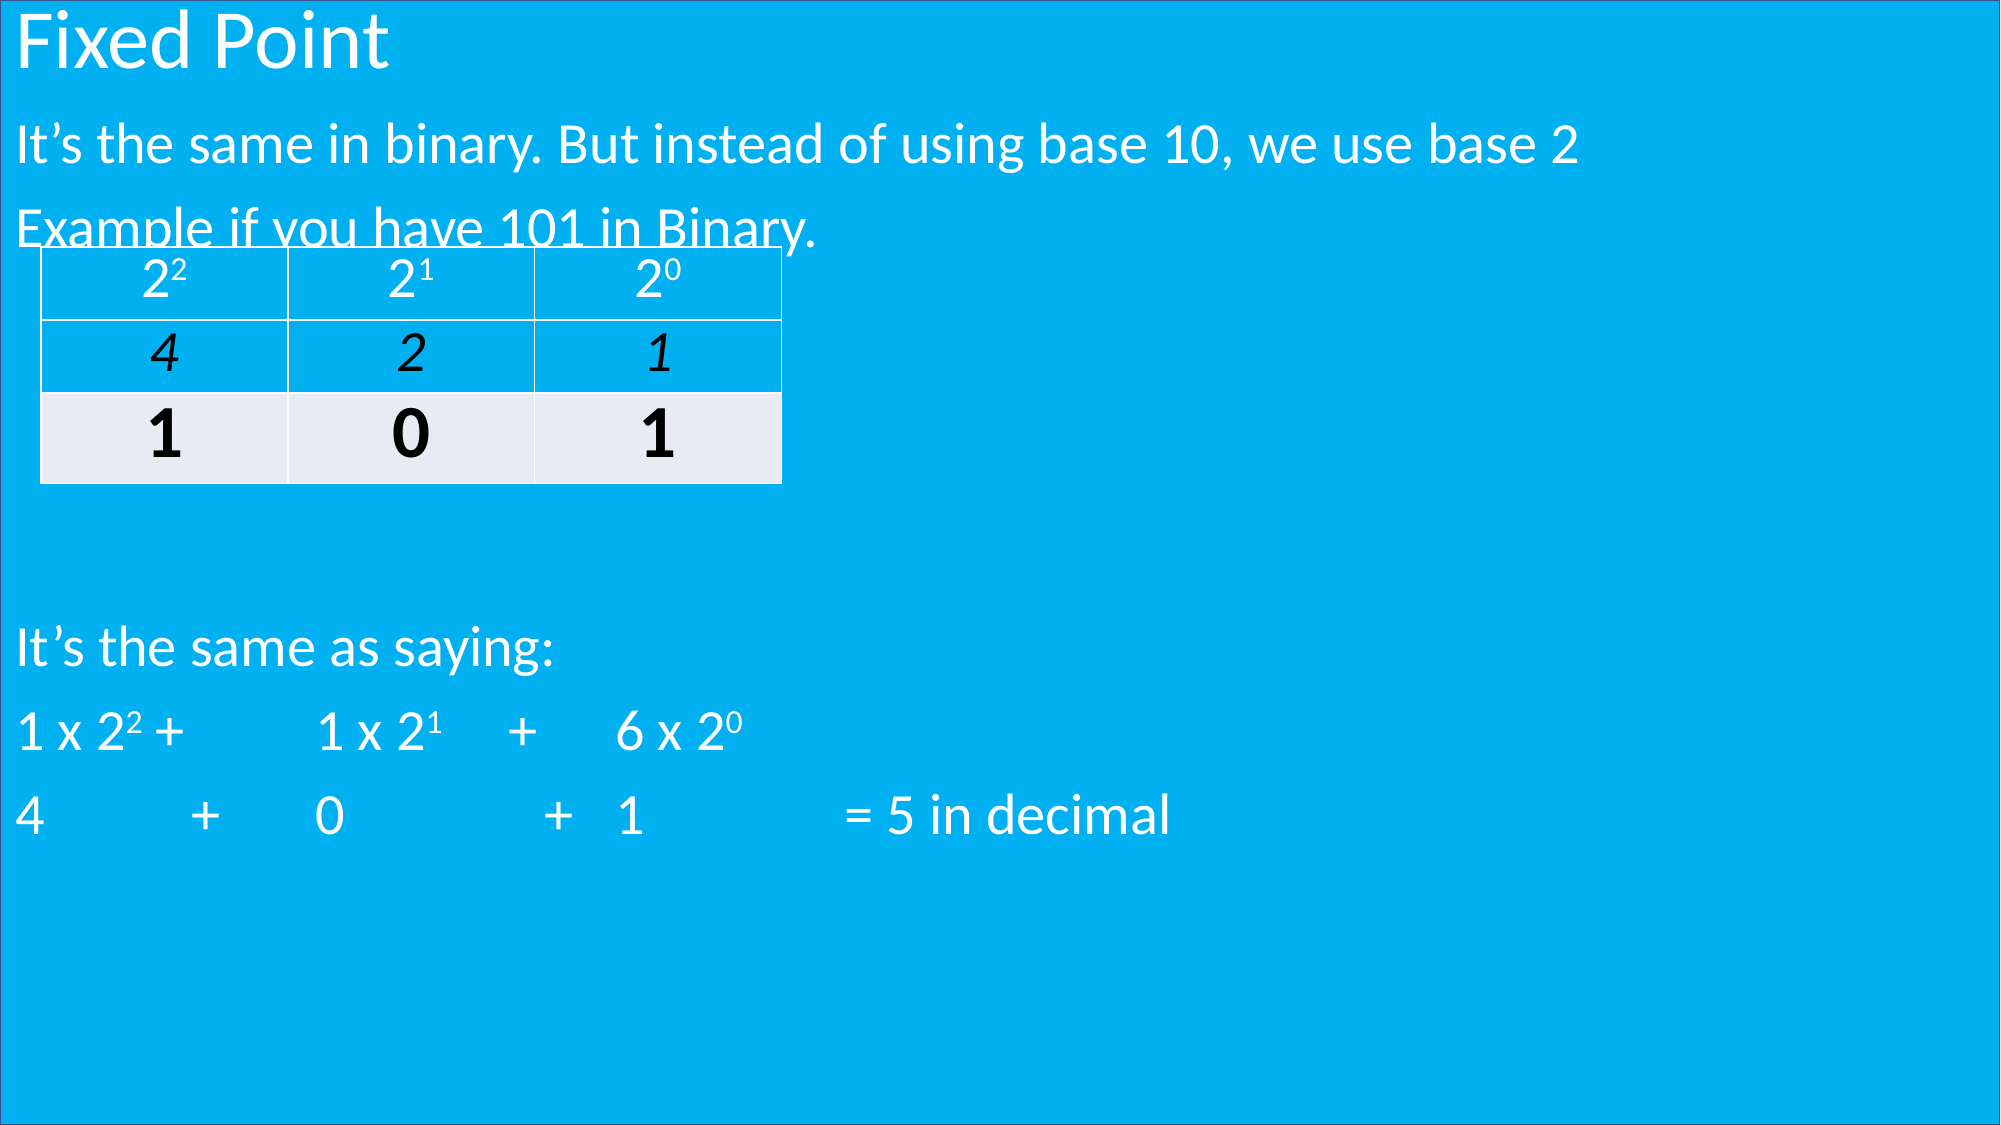

# Fixed Point
It’s the same in binary. But instead of using base 10, we use base 2
Example if you have 101 in Binary.

It’s the same as saying:
1 x 22 + 	1 x 21     + 	6 x 20
4	  + 	0	      + 	1	      = 5 in decimal

| 22 | 21 | 20 |
| --- | --- | --- |
| 4 | 2 | 1 |
| 1 | 0 | 1 |